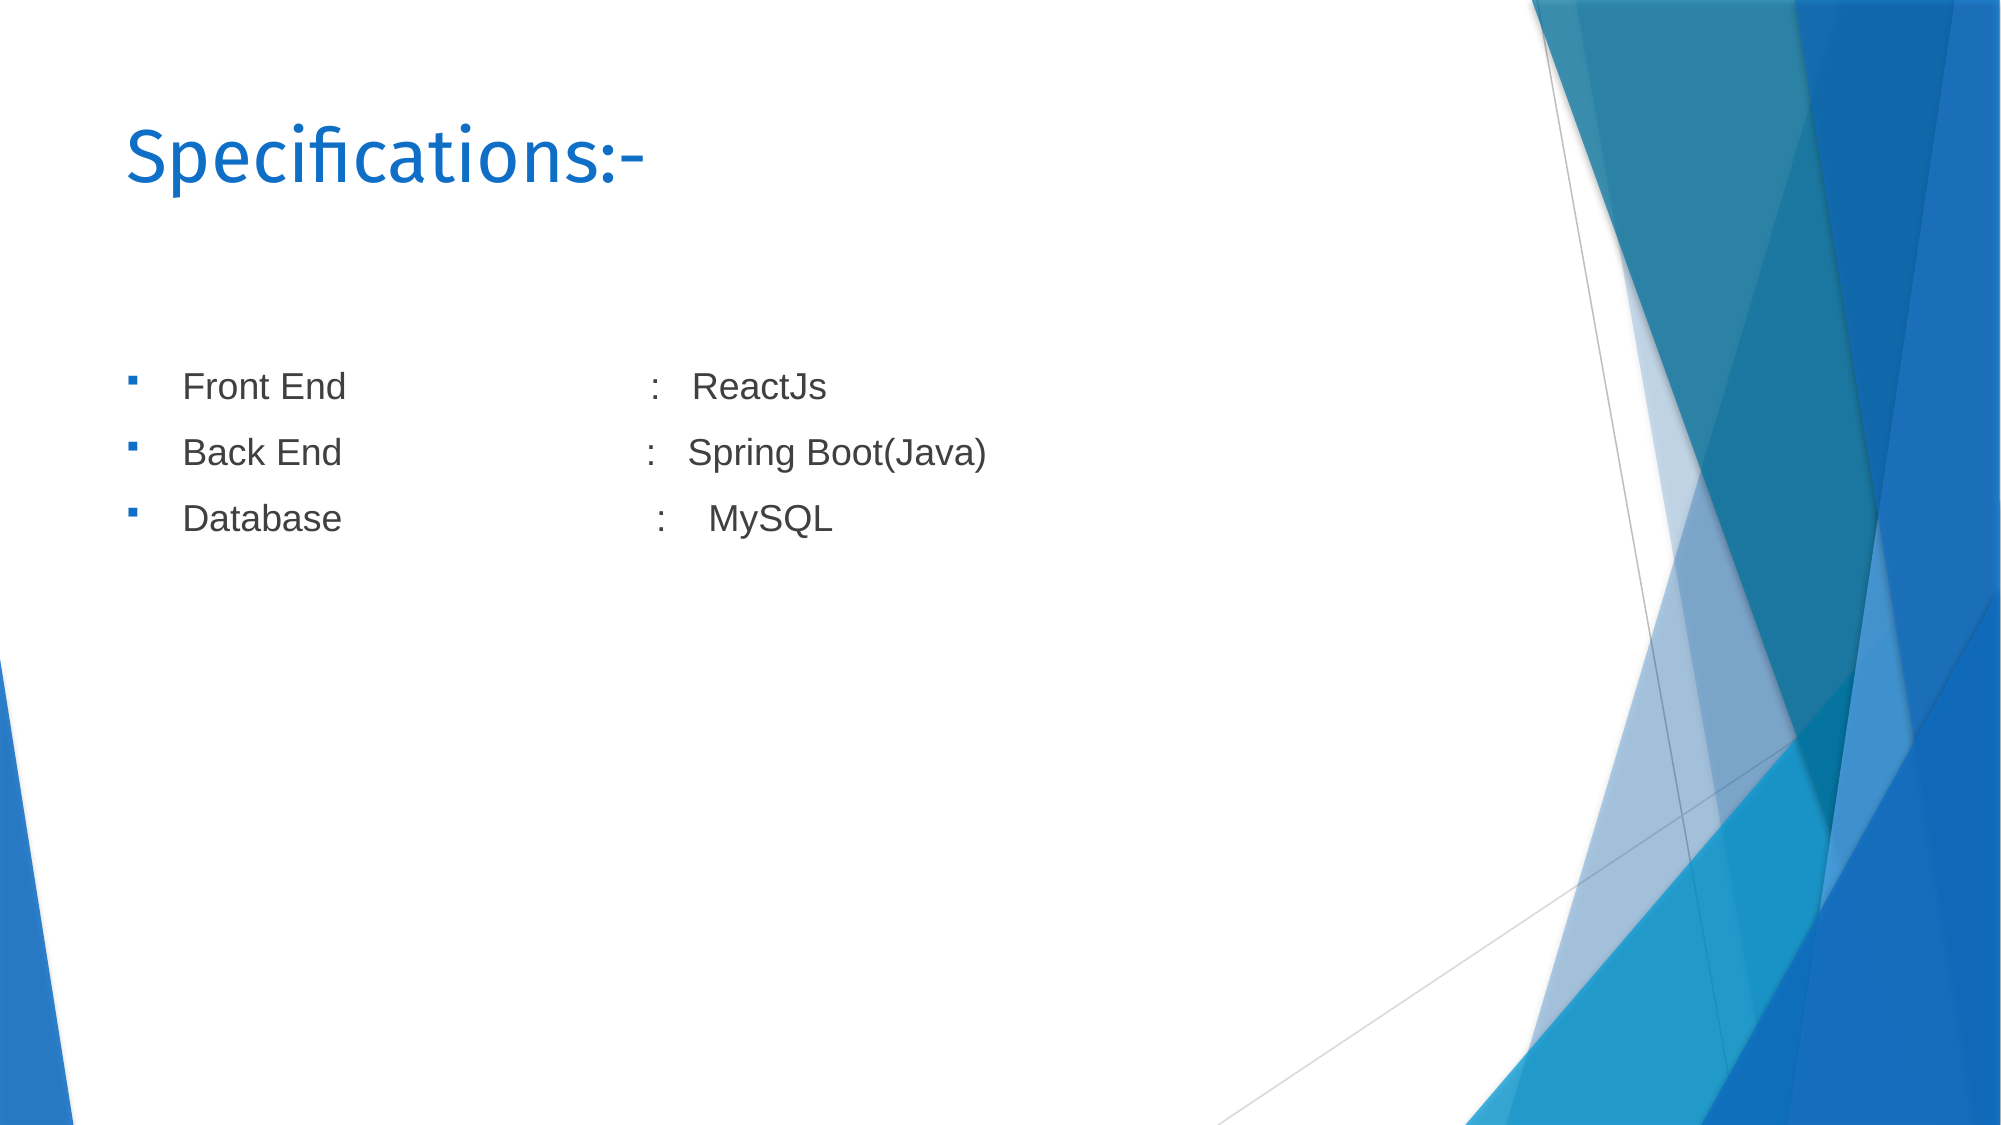

# Specifications:-
Front End                             :   ReactJs
Back End                             :   Spring Boot(Java)
Database                              :    MySQL